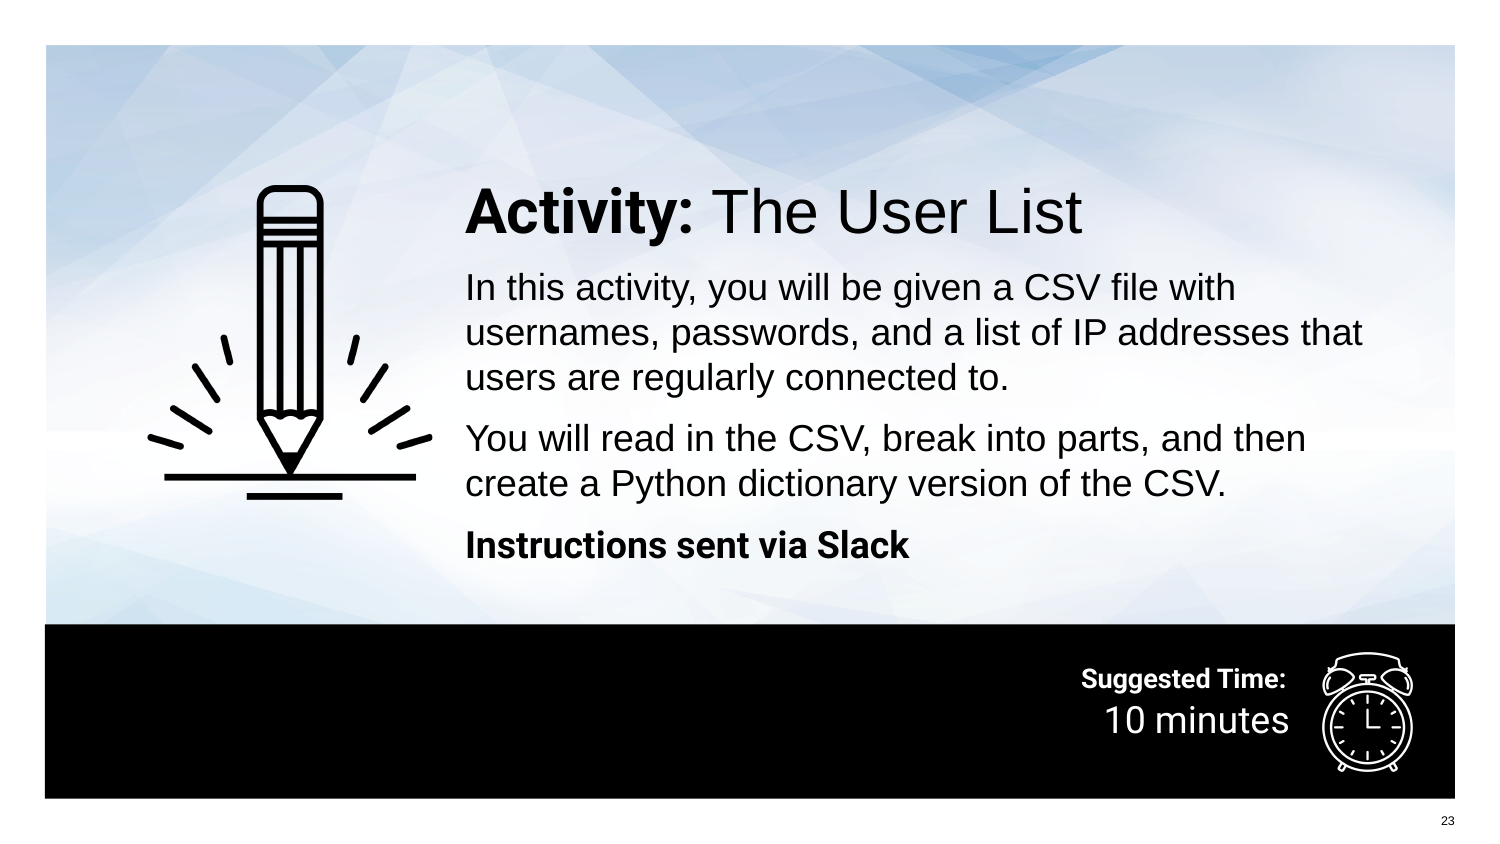

Activity: The User List
In this activity, you will be given a CSV file with usernames, passwords, and a list of IP addresses that users are regularly connected to.
You will read in the CSV, break into parts, and then create a Python dictionary version of the CSV.
Instructions sent via Slack

# 10 minutes

23